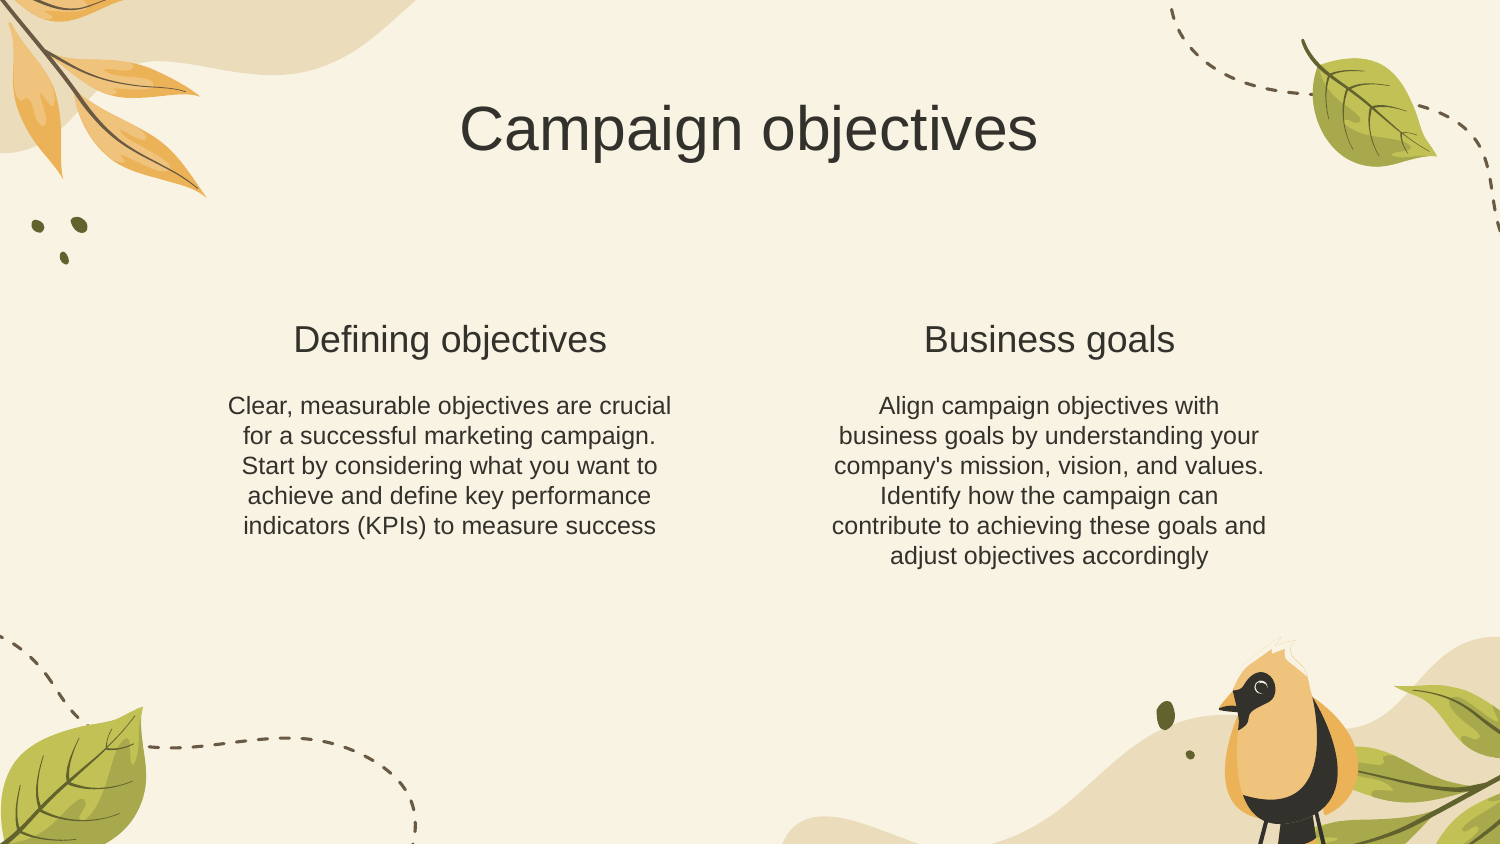

# Campaign objectives

Defining objectives
Business goals
Clear, measurable objectives are crucial for a successful marketing campaign. Start by considering what you want to achieve and define key performance indicators (KPIs) to measure success
Align campaign objectives with business goals by understanding your company's mission, vision, and values. Identify how the campaign can contribute to achieving these goals and adjust objectives accordingly